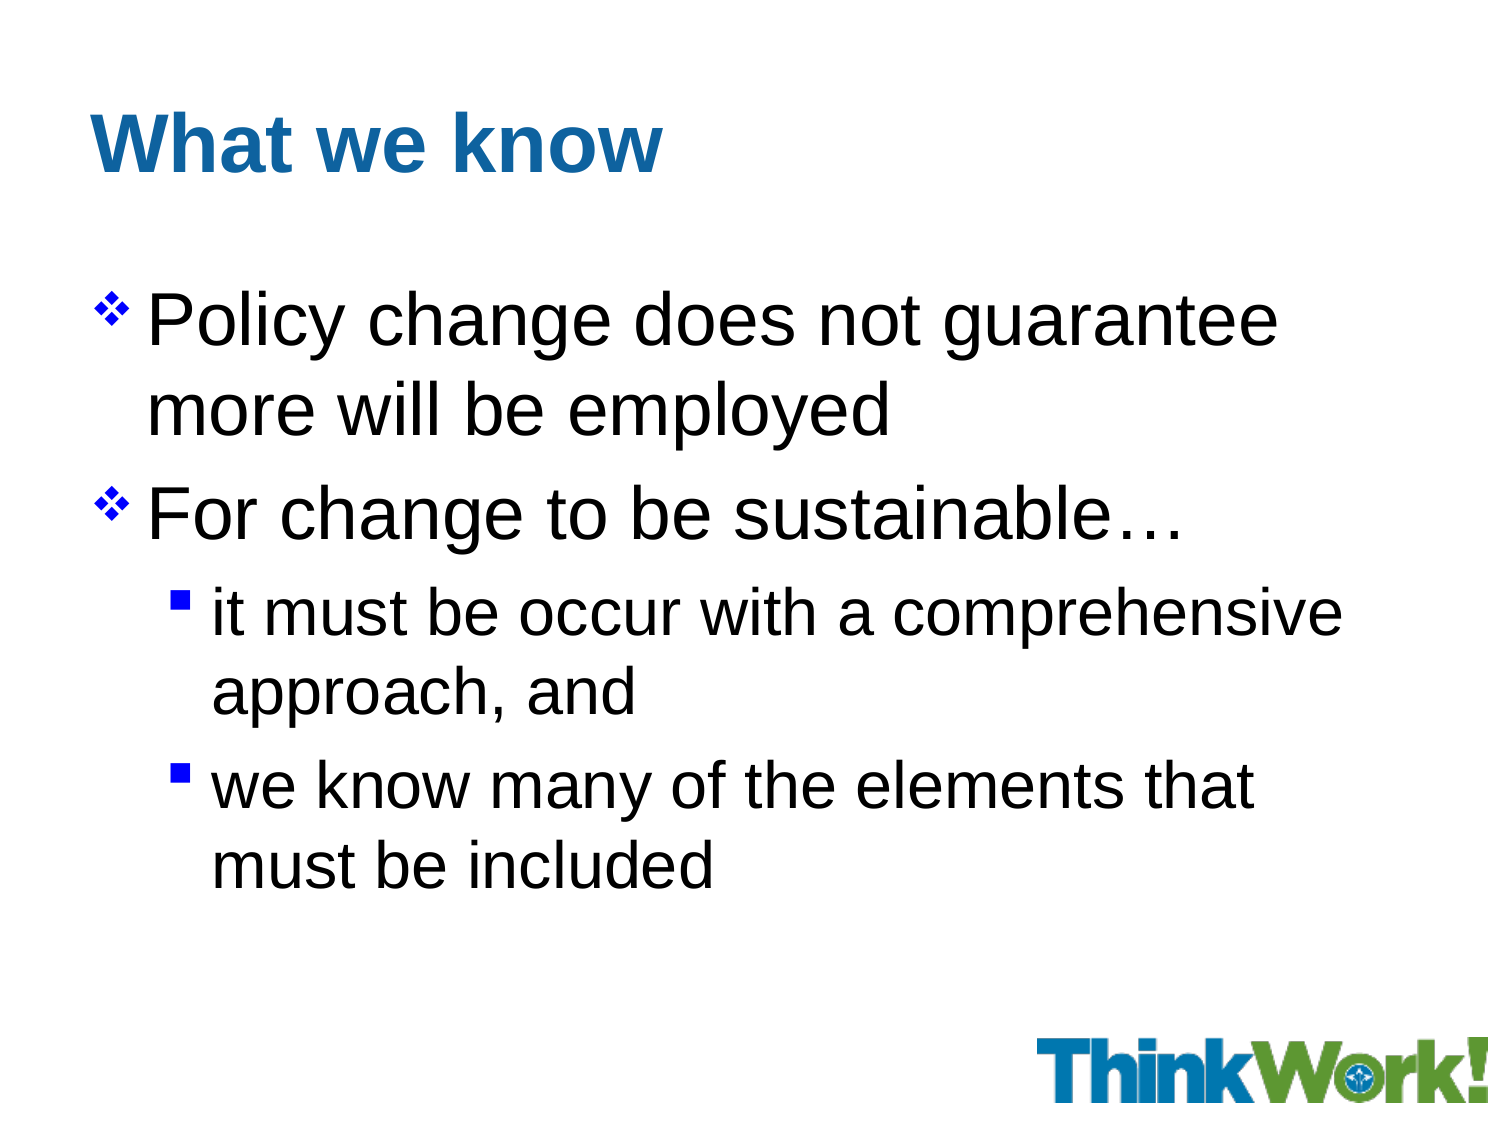

# What we know
Policy change does not guarantee more will be employed
For change to be sustainable…
it must be occur with a comprehensive approach, and
we know many of the elements that must be included